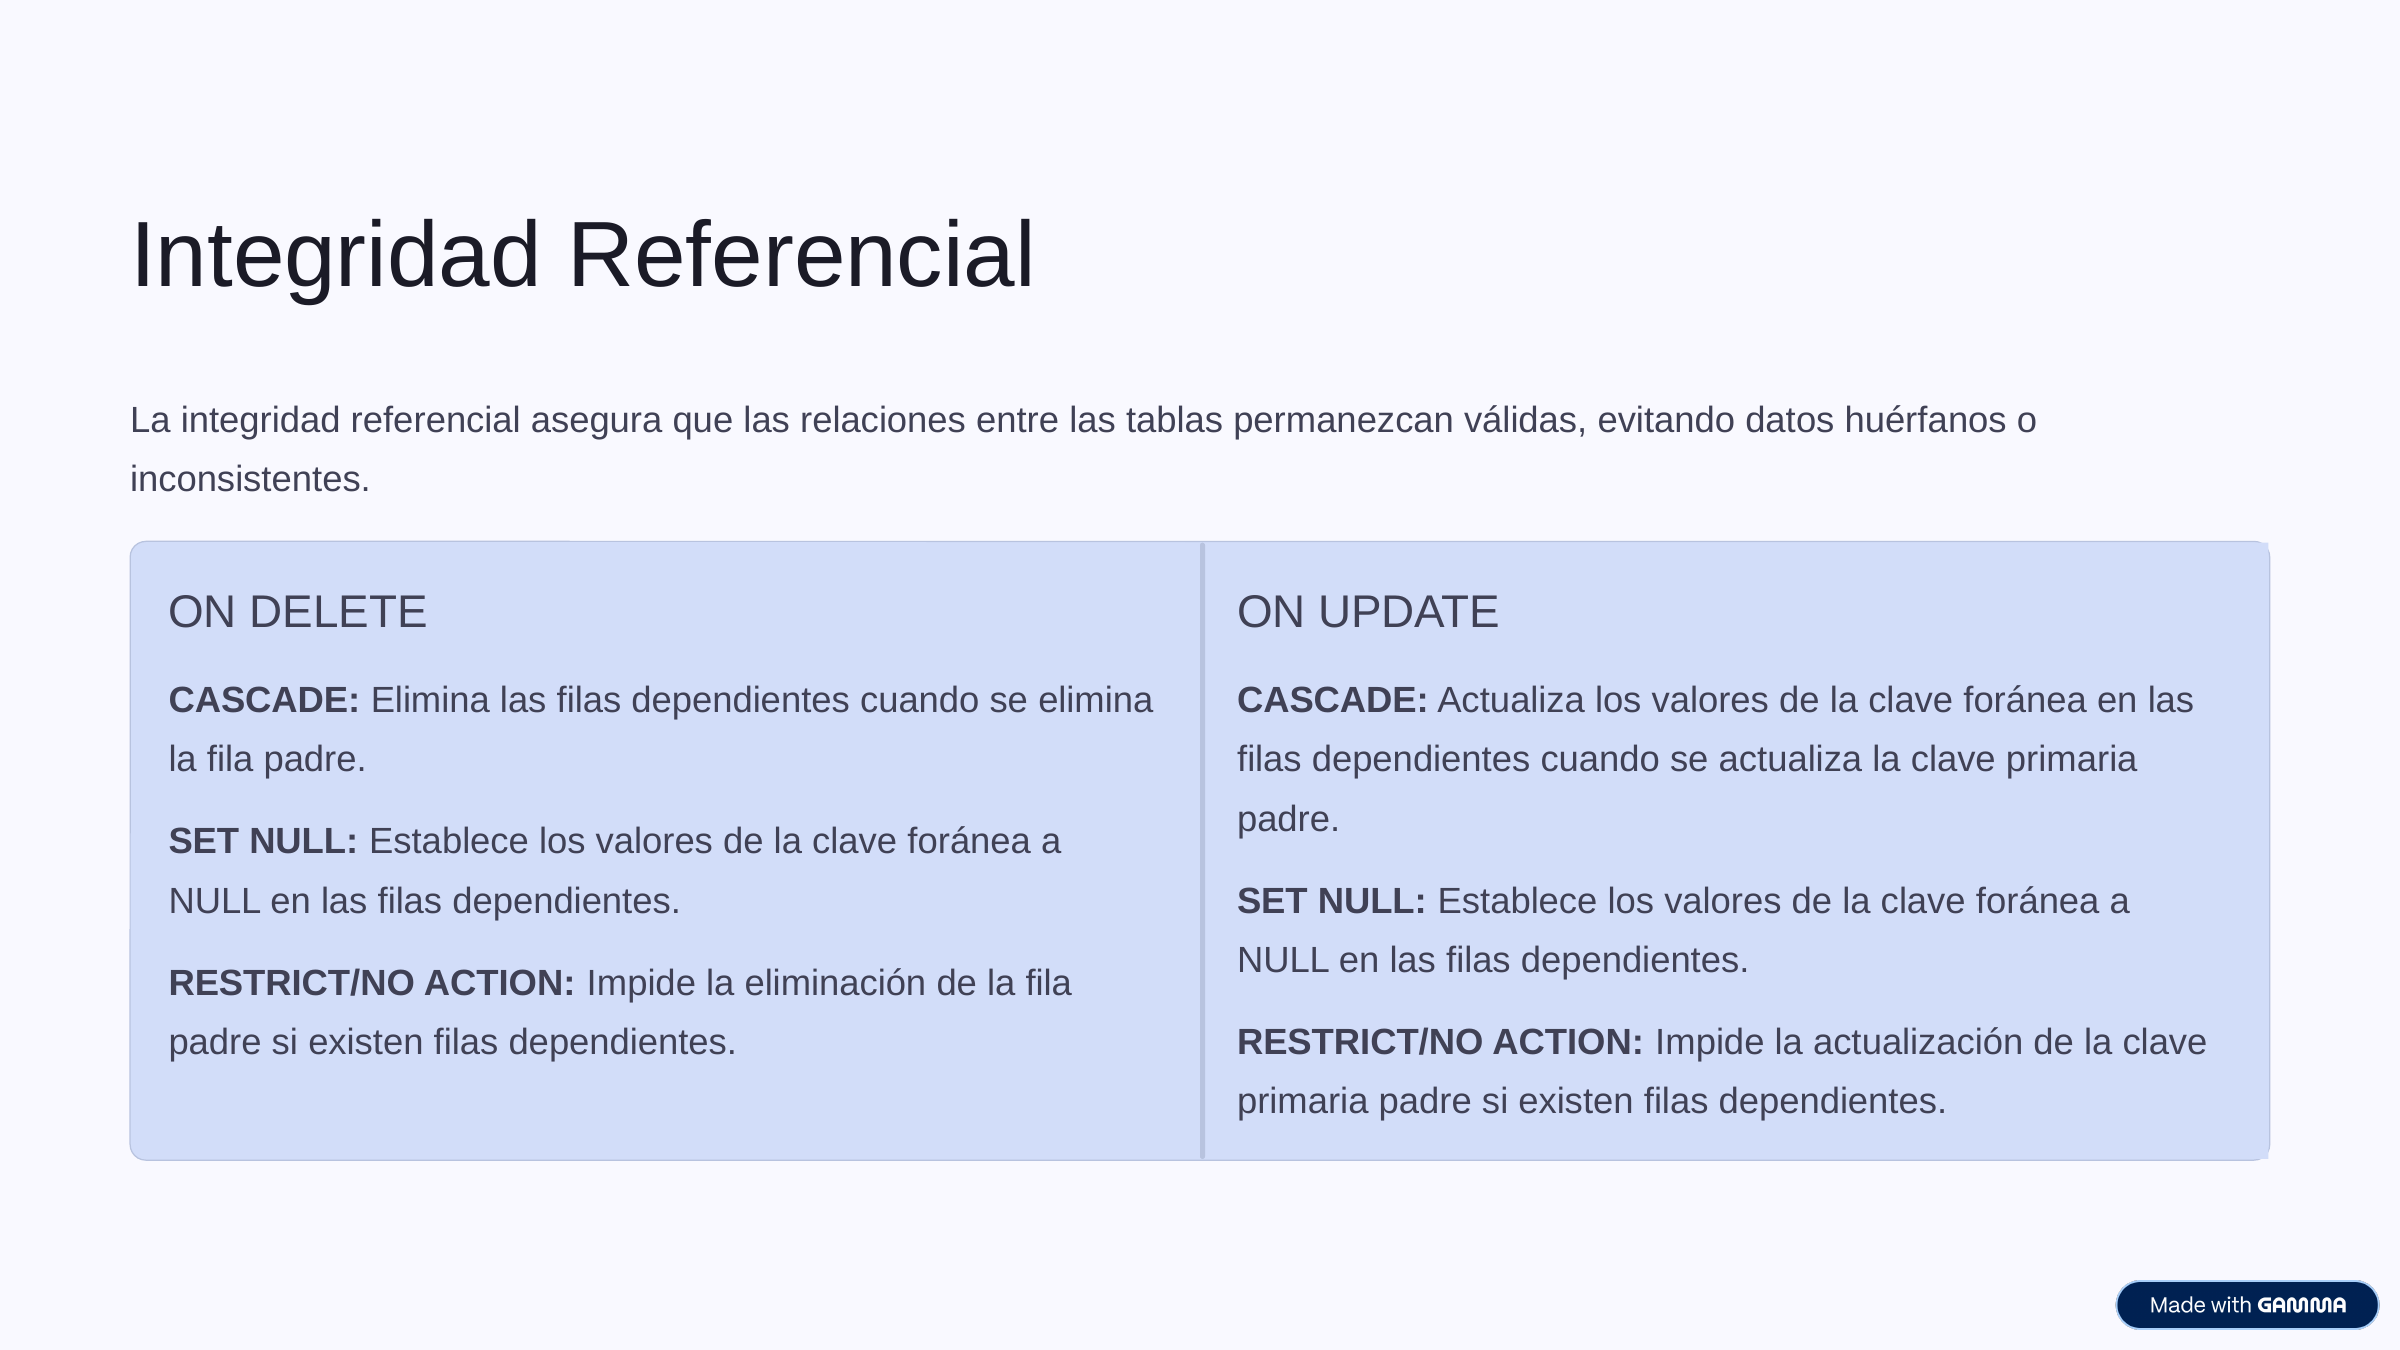

Integridad Referencial
La integridad referencial asegura que las relaciones entre las tablas permanezcan válidas, evitando datos huérfanos o inconsistentes.

ON DELETE
ON UPDATE
CASCADE: Elimina las filas dependientes cuando se elimina la fila padre.
CASCADE: Actualiza los valores de la clave foránea en las filas dependientes cuando se actualiza la clave primaria padre.
SET NULL: Establece los valores de la clave foránea a NULL en las filas dependientes.
SET NULL: Establece los valores de la clave foránea a NULL en las filas dependientes.
RESTRICT/NO ACTION: Impide la eliminación de la fila padre si existen filas dependientes.
RESTRICT/NO ACTION: Impide la actualización de la clave primaria padre si existen filas dependientes.